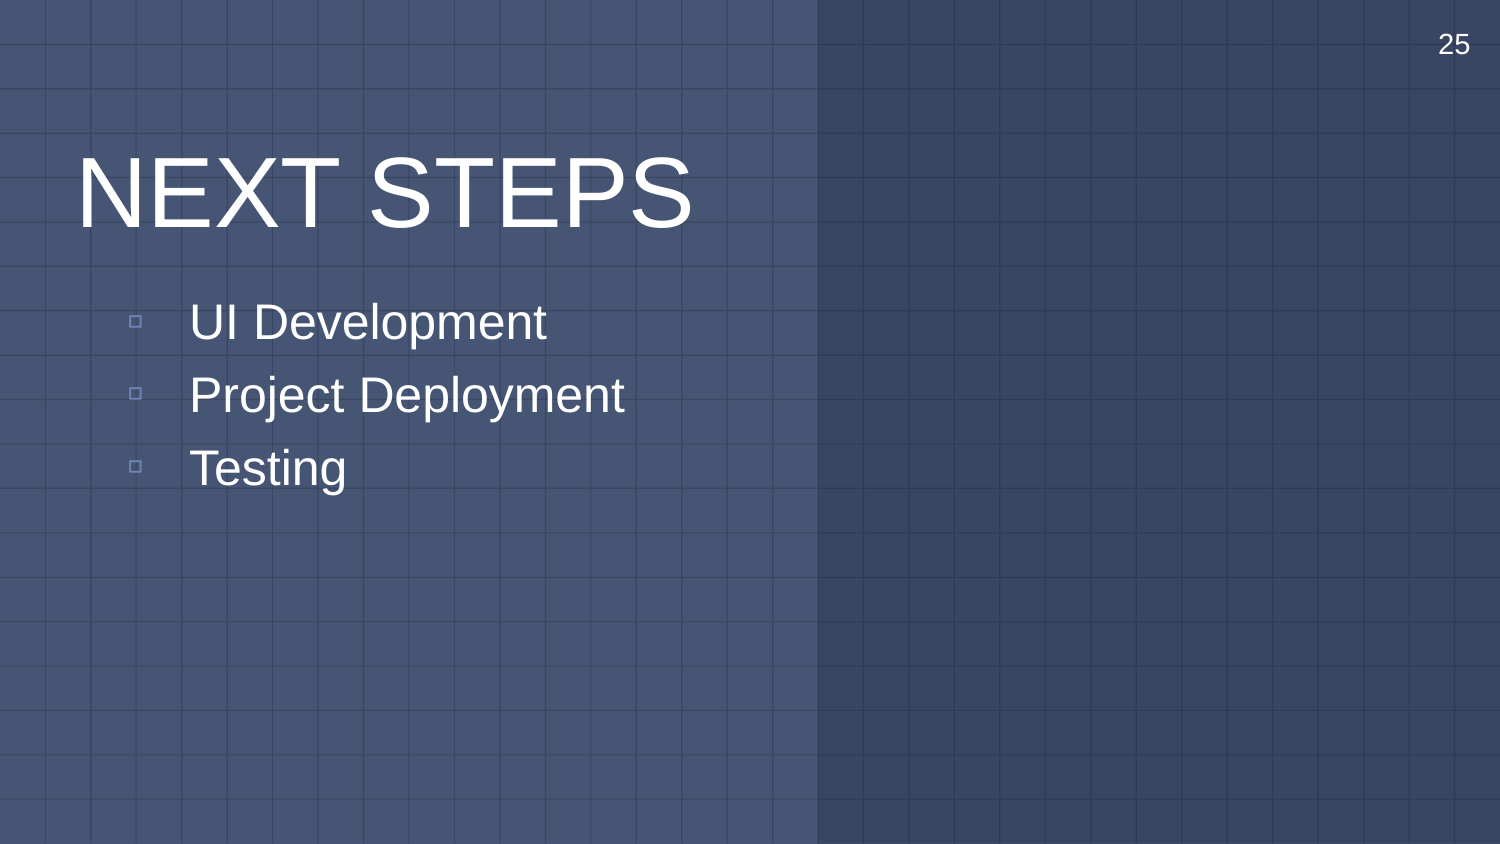

25
# NEXT STEPS
UI Development
Project Deployment
Testing